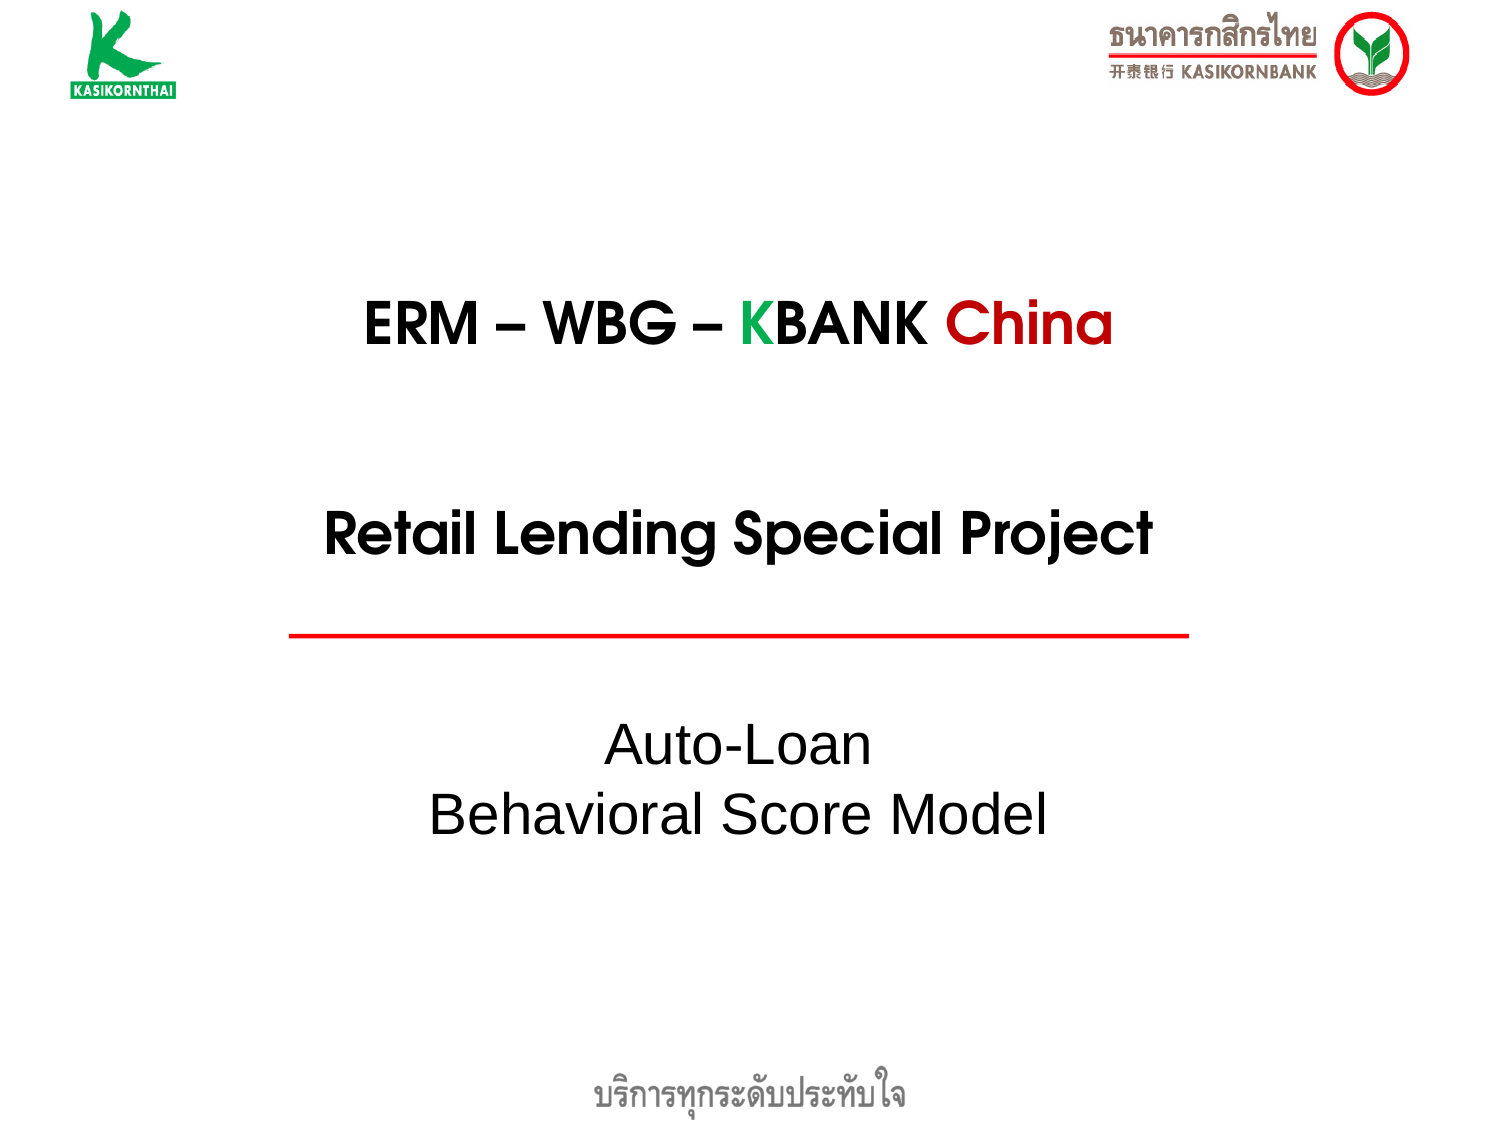

ERM – WBG – KBANK China

Retail Lending Special Project

Auto-Loan
Behavioral Score Model